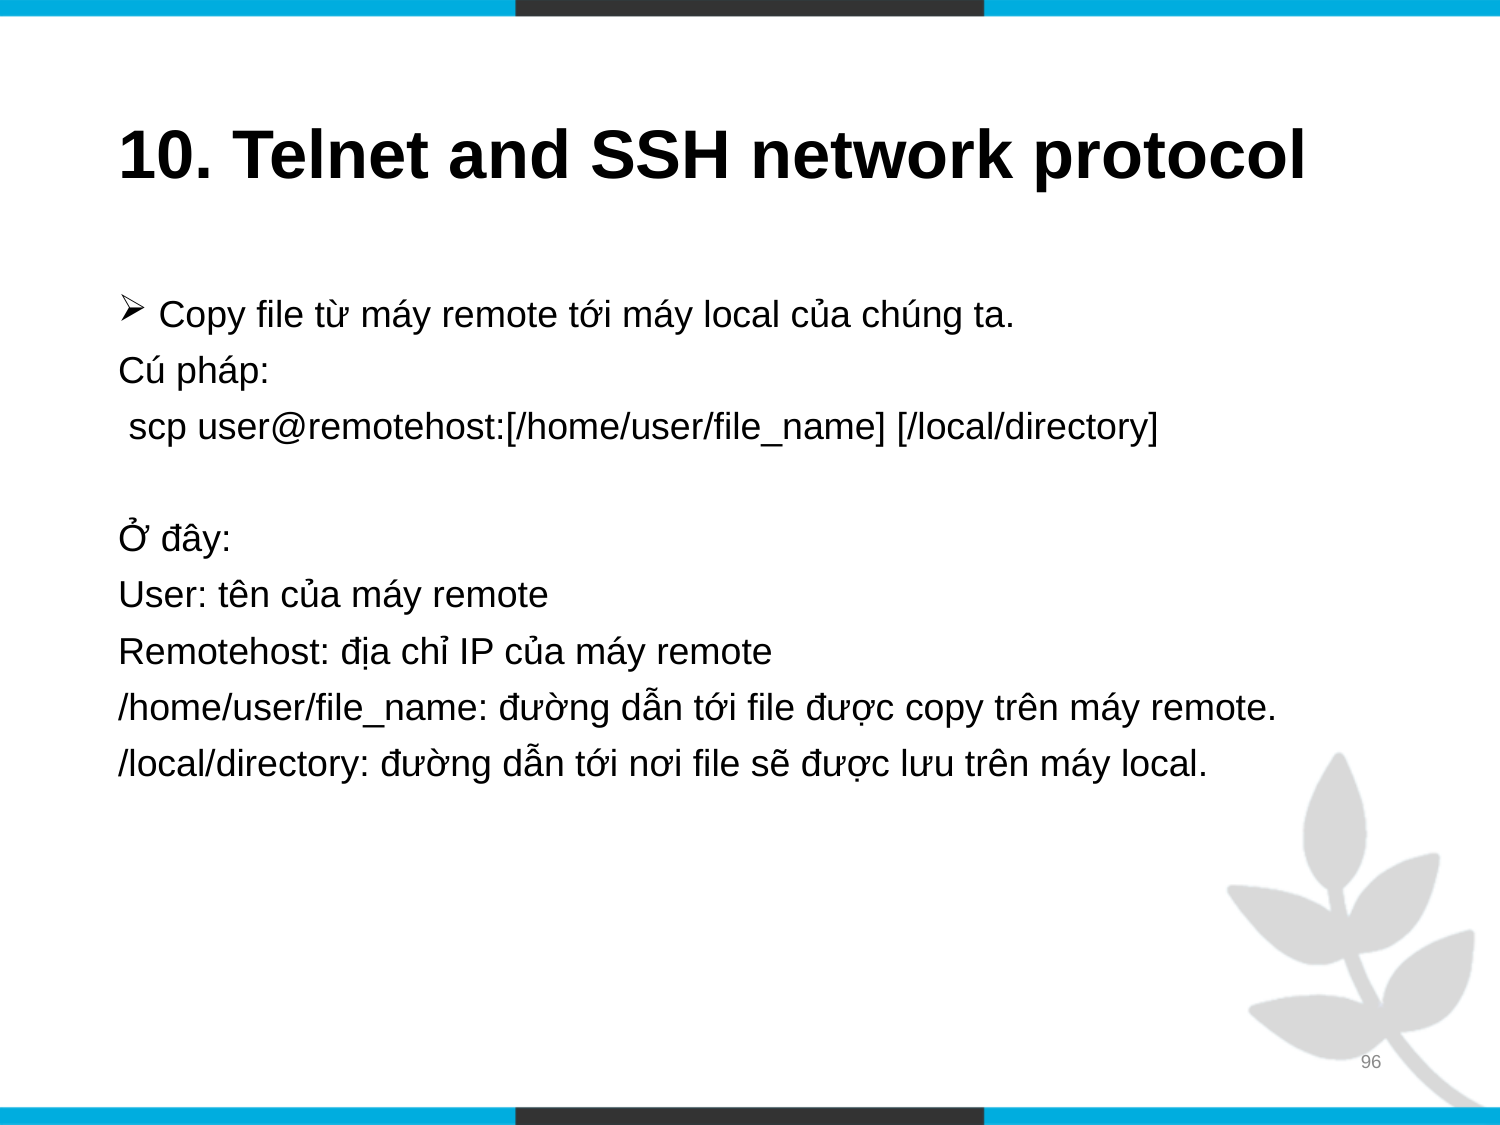

# 10. Telnet and SSH network protocol
 Copy file từ máy remote tới máy local của chúng ta.
Cú pháp:
 scp user@remotehost:[/home/user/file_name] [/local/directory]

Ở đây:
User: tên của máy remote
Remotehost: địa chỉ IP của máy remote
/home/user/file_name: đường dẫn tới file được copy trên máy remote.
/local/directory: đường dẫn tới nơi file sẽ được lưu trên máy local.

96